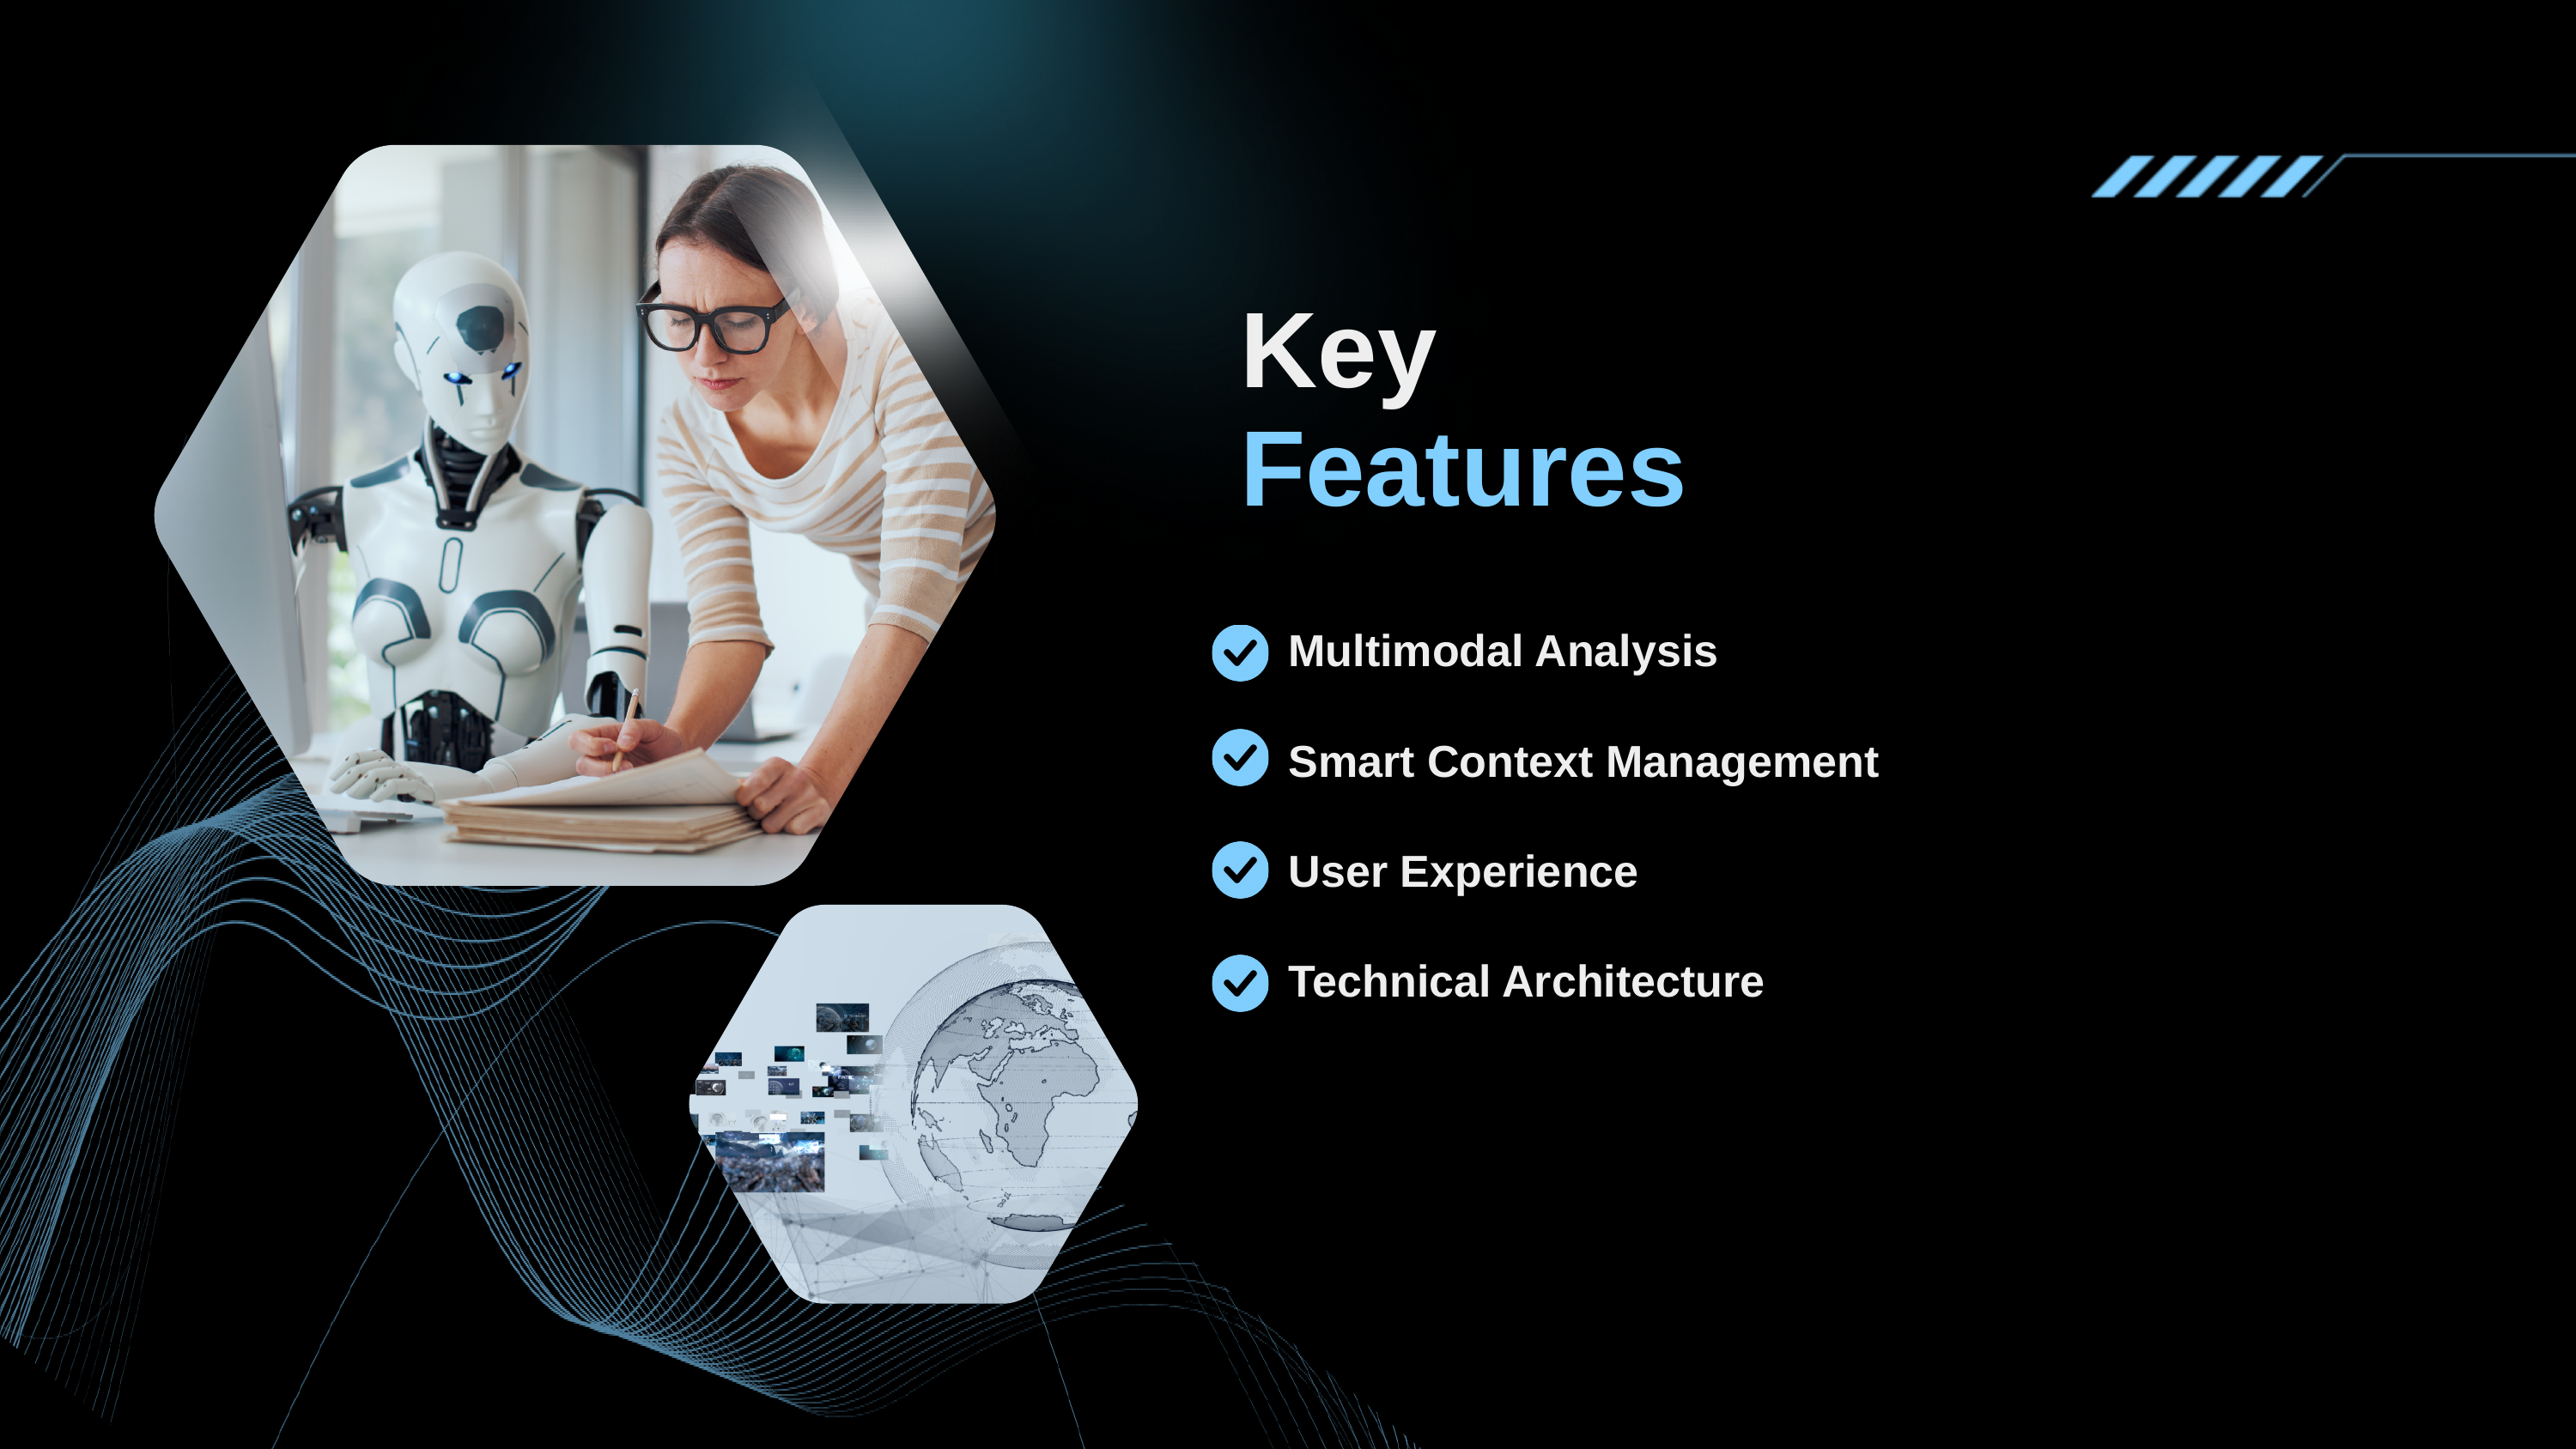

Key
Features
Multimodal Analysis

Smart Context Management

User Experience

Technical Architecture